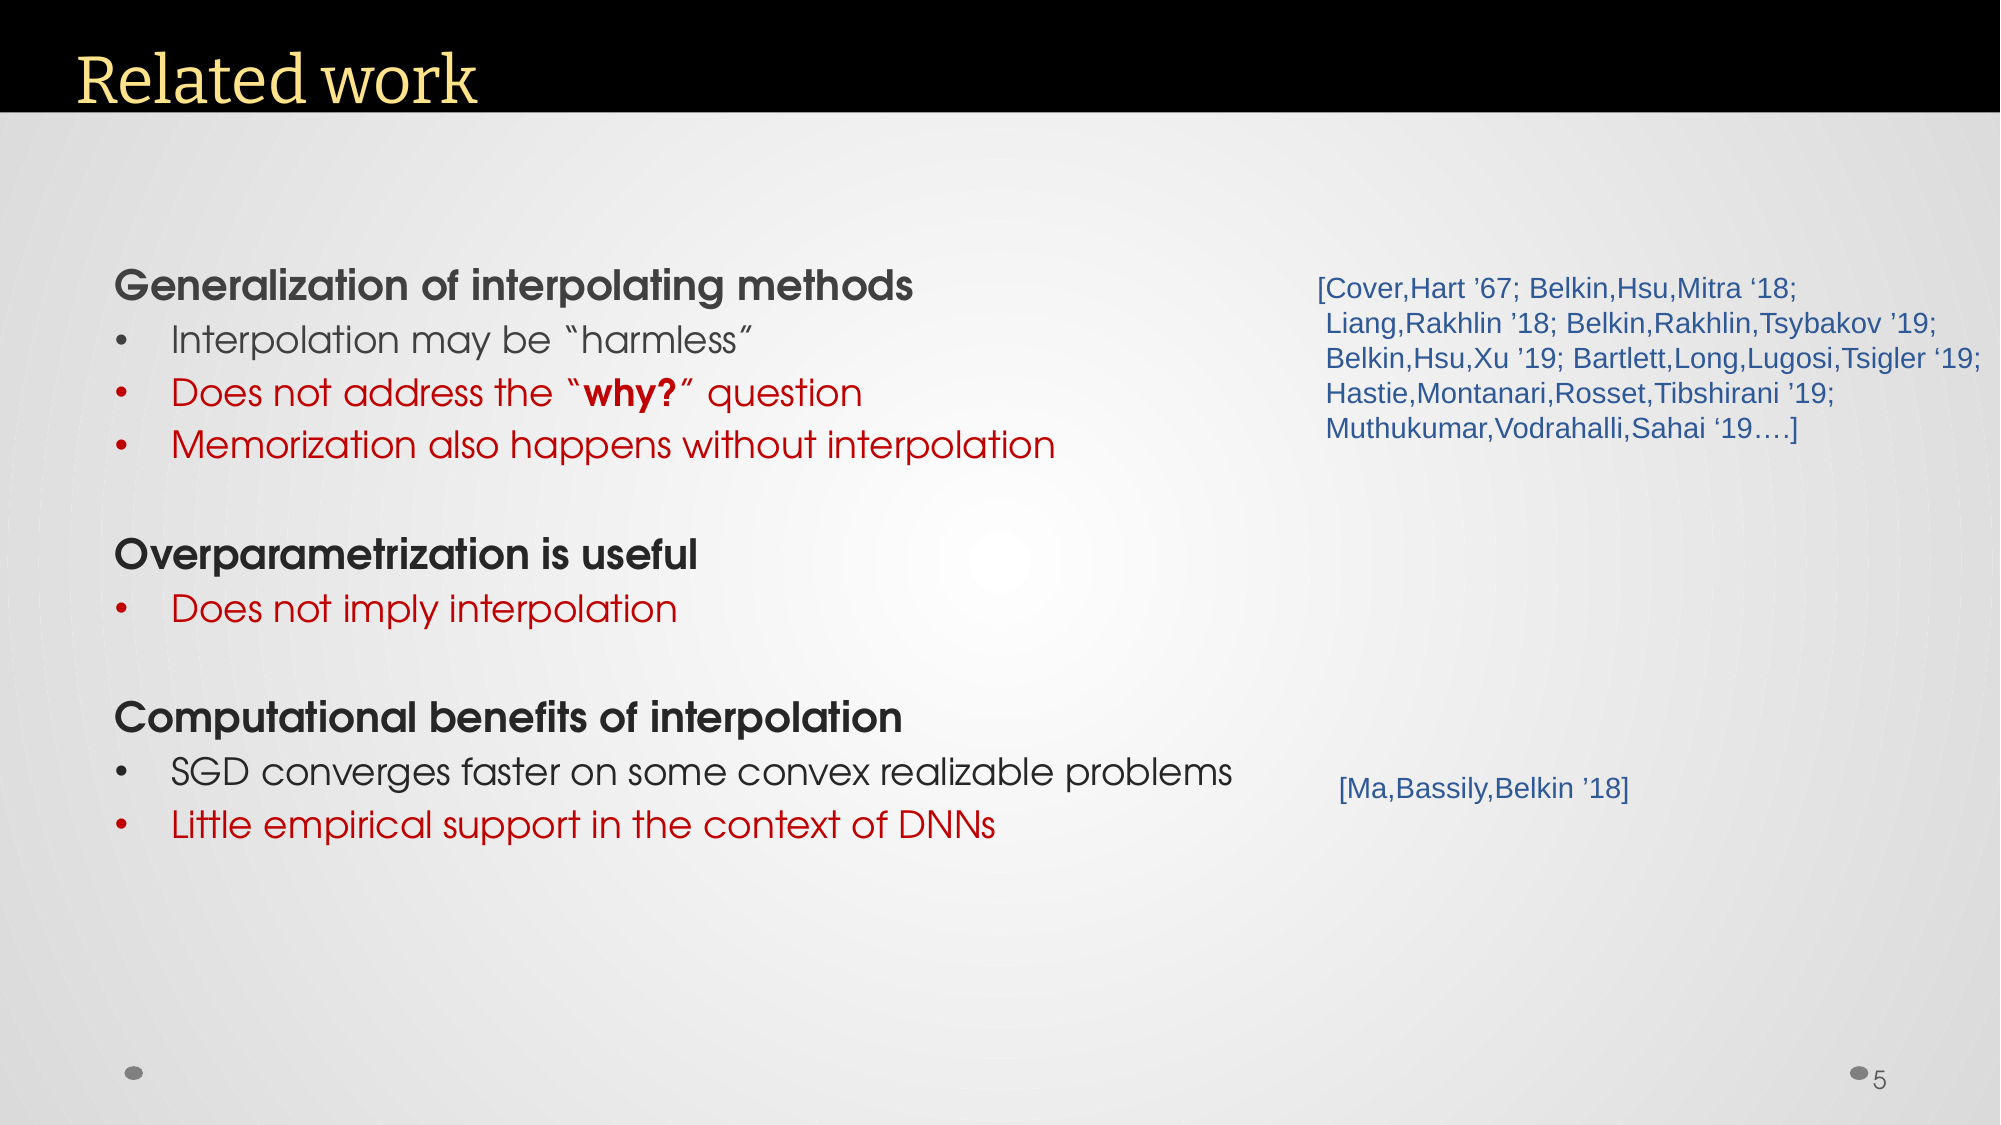

# Related work

Generalization of interpolating methods
Interpolation may be “harmless”
Does not address the “why?” question
Memorization also happens without interpolation

Overparametrization is useful
Does not imply interpolation

Computational benefits of interpolation
SGD converges faster on some convex realizable problems
Little empirical support in the context of DNNs

[Cover,Hart ’67; Belkin,Hsu,Mitra ‘18;
 Liang,Rakhlin ’18; Belkin,Rakhlin,Tsybakov ’19;
 Belkin,Hsu,Xu ’19; Bartlett,Long,Lugosi,Tsigler ‘19;
 Hastie,Montanari,Rosset,Tibshirani ’19;
 Muthukumar,Vodrahalli,Sahai ‘19….]
[Ma,Bassily,Belkin ’18]
5